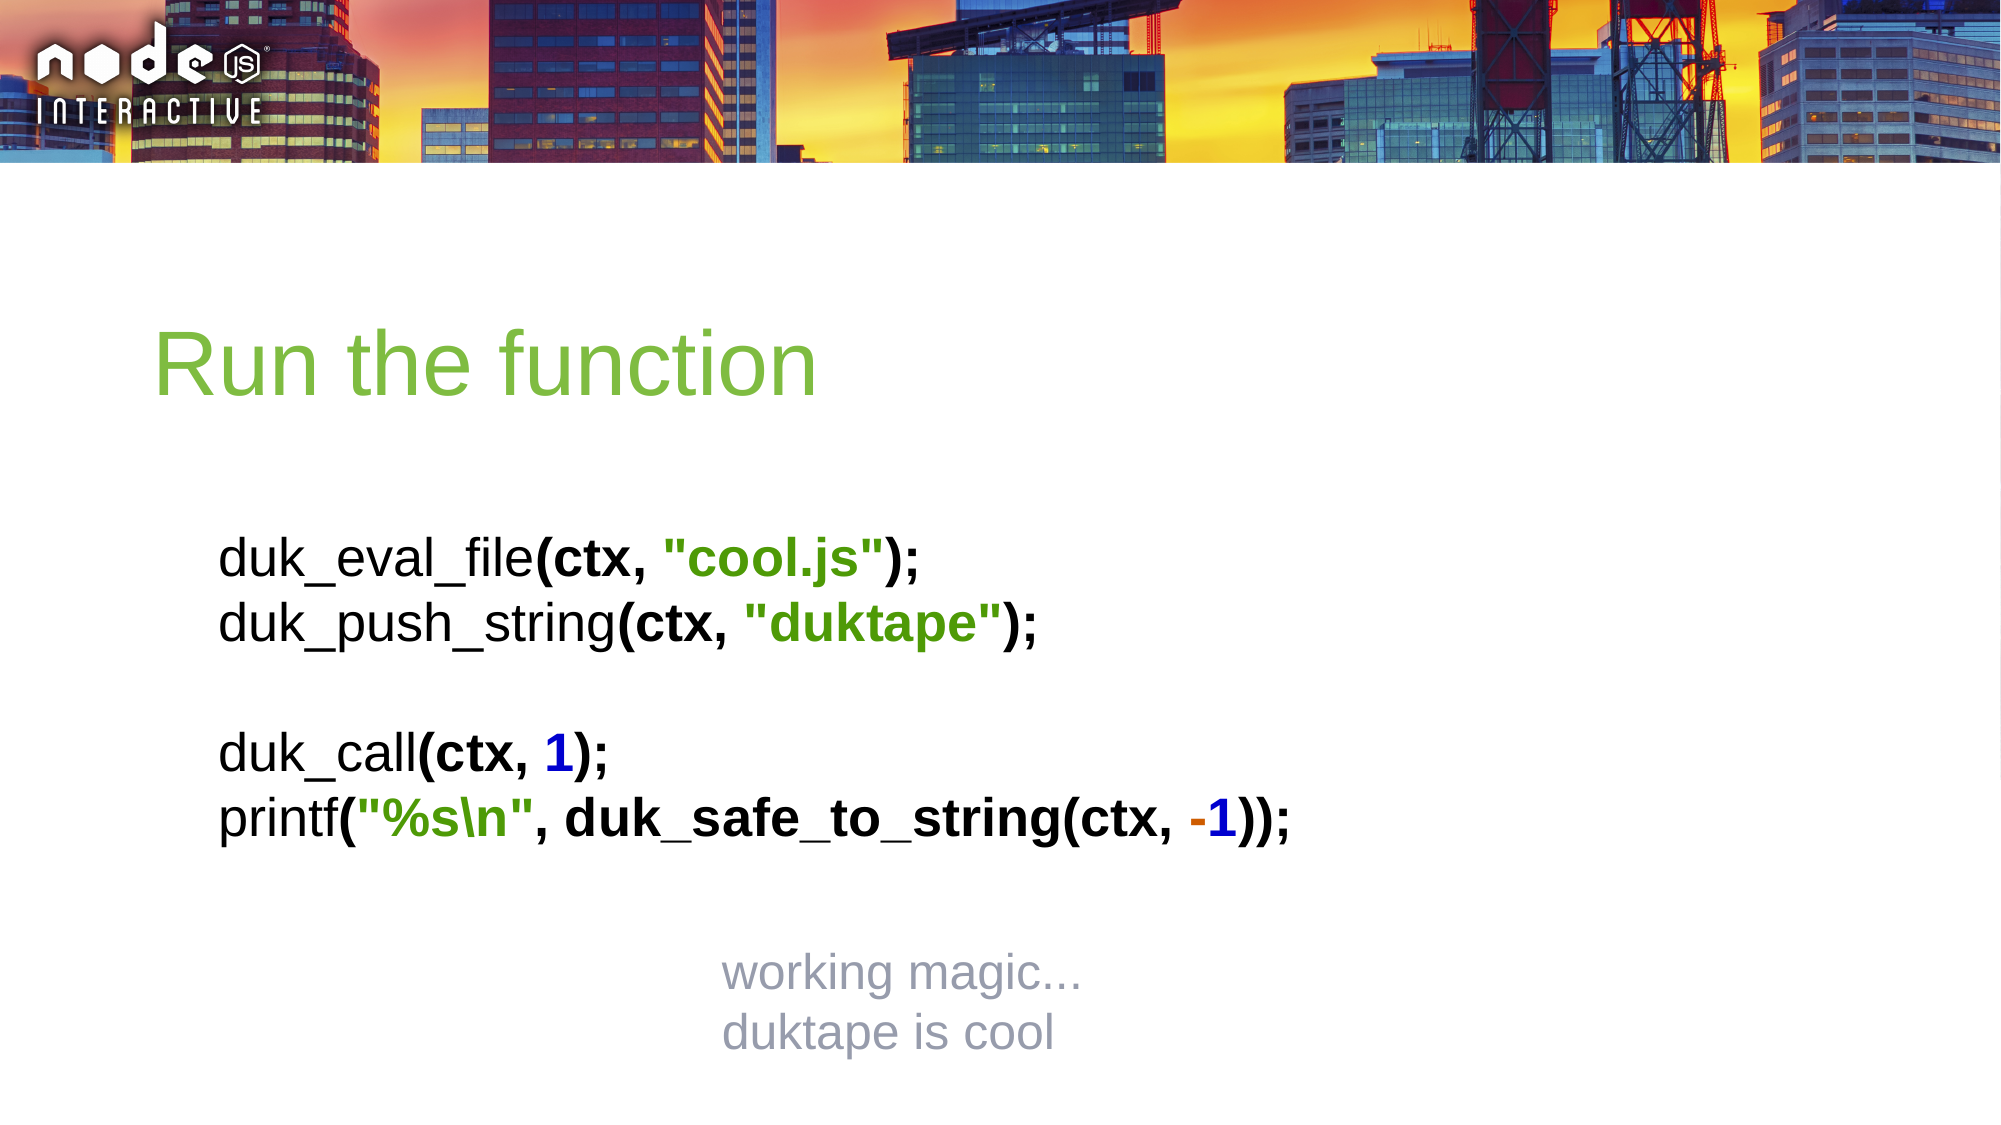

# Run the function
duk_eval_file(ctx, "cool.js");
duk_push_string(ctx, "duktape");

duk_call(ctx, 1);
printf("%s\n", duk_safe_to_string(ctx, -1));
working magic...
duktape is cool